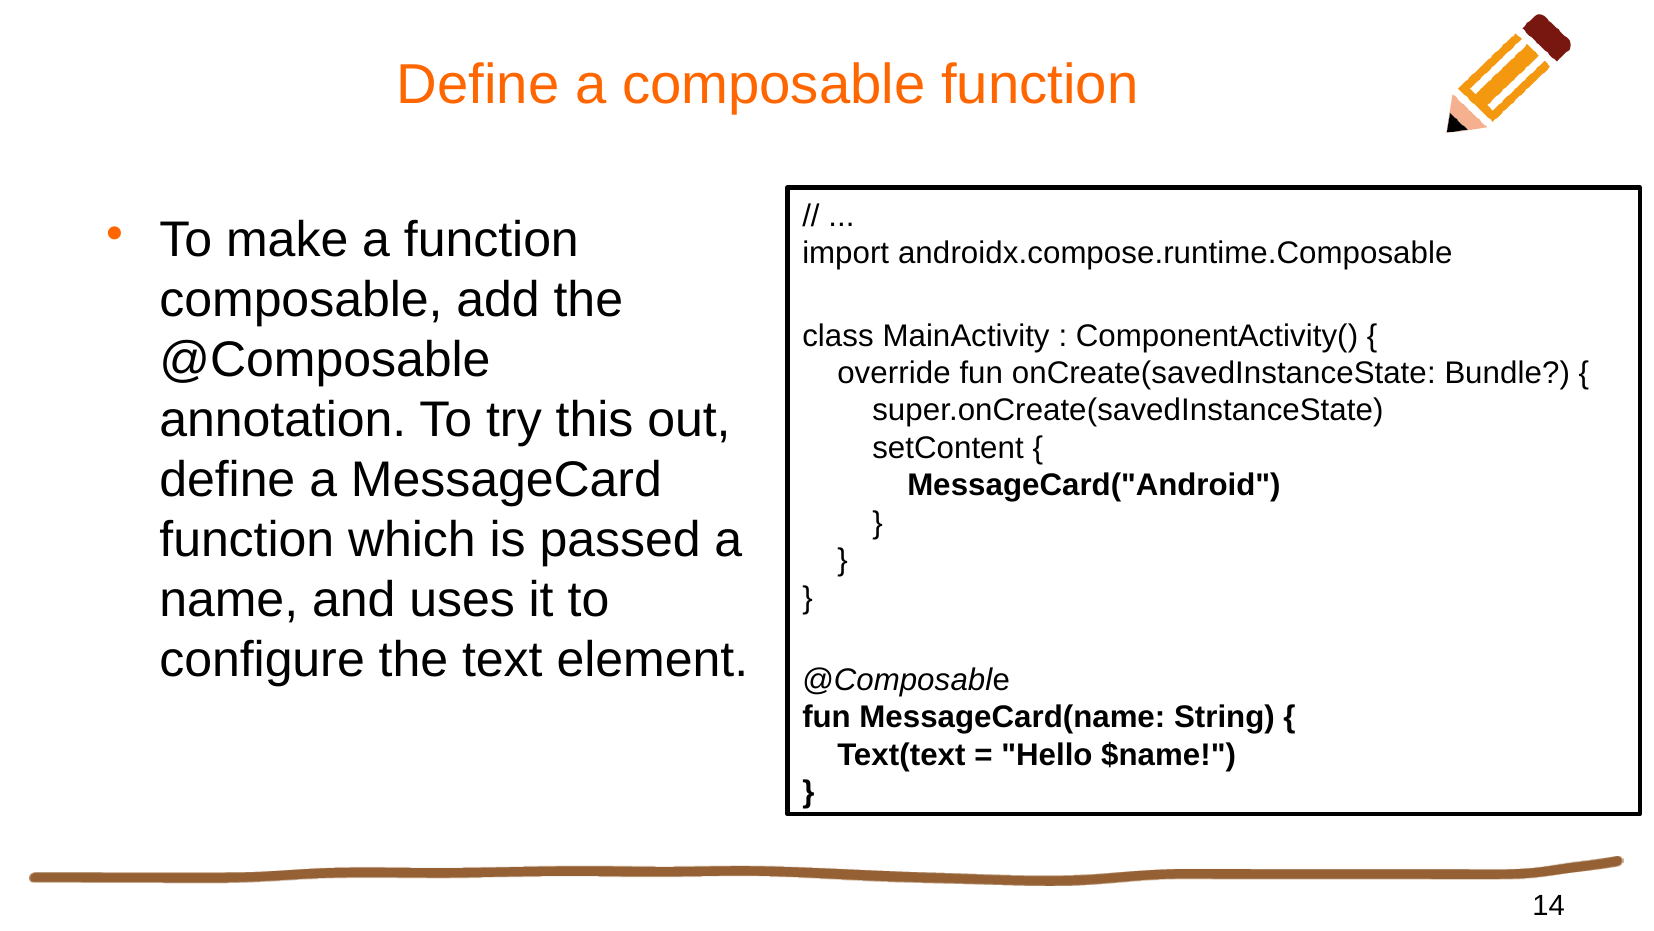

# Define a composable function
// ...
import androidx.compose.runtime.Composable

class MainActivity : ComponentActivity() {
    override fun onCreate(savedInstanceState: Bundle?) {
        super.onCreate(savedInstanceState)
        setContent {
            MessageCard("Android")
        }
    }
}

@Composable
fun MessageCard(name: String) {
    Text(text = "Hello $name!")
}

To make a function composable, add the @Composable annotation. To try this out, define a MessageCard function which is passed a name, and uses it to configure the text element.
14